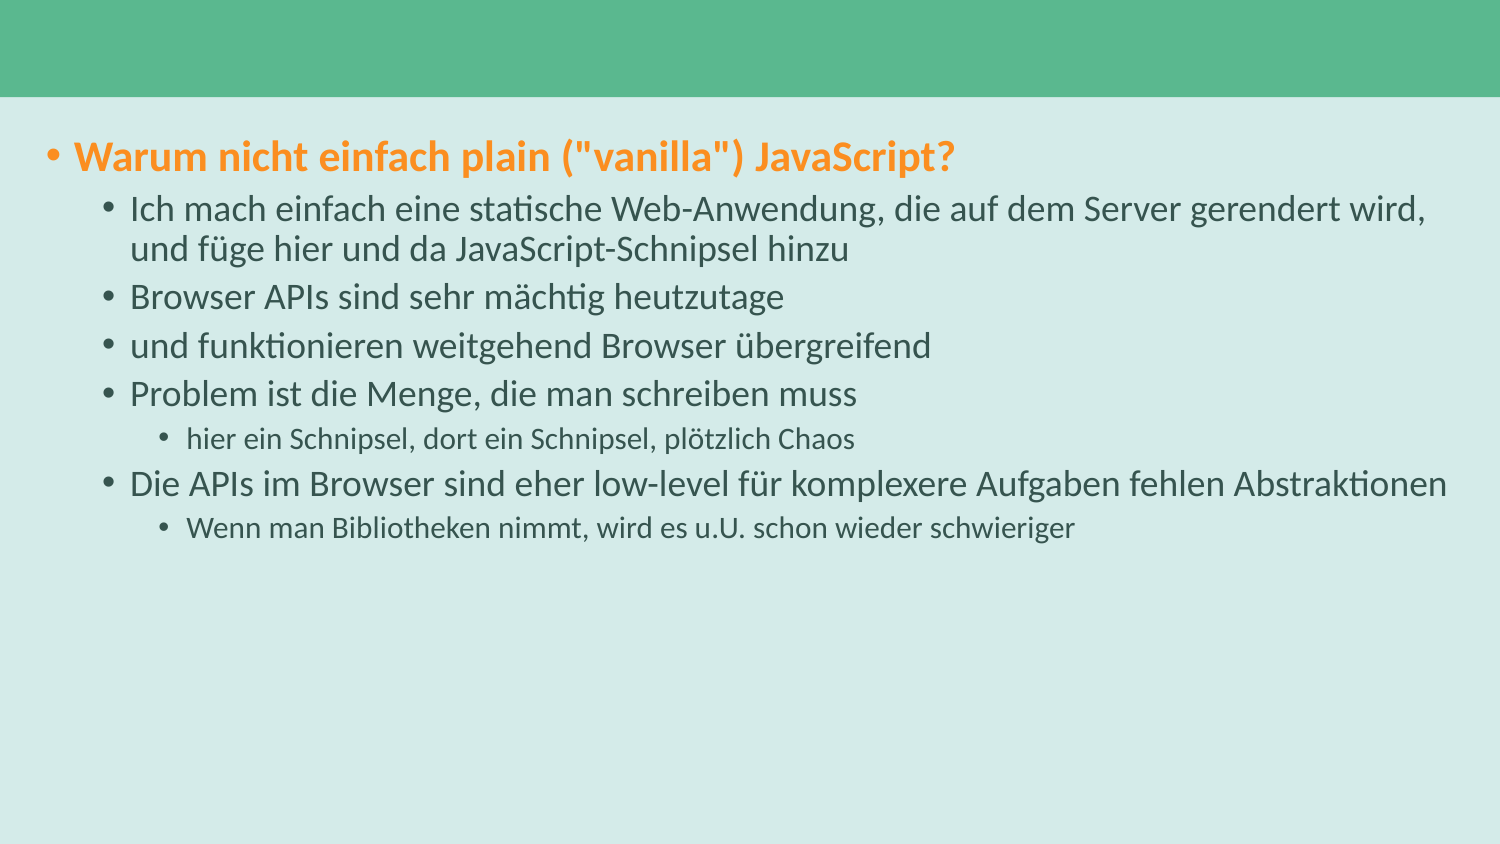

#
Warum nicht einfach plain ("vanilla") JavaScript?
Ich mach einfach eine statische Web-Anwendung, die auf dem Server gerendert wird, und füge hier und da JavaScript-Schnipsel hinzu
Browser APIs sind sehr mächtig heutzutage
und funktionieren weitgehend Browser übergreifend
Problem ist die Menge, die man schreiben muss
hier ein Schnipsel, dort ein Schnipsel, plötzlich Chaos
Die APIs im Browser sind eher low-level für komplexere Aufgaben fehlen Abstraktionen
Wenn man Bibliotheken nimmt, wird es u.U. schon wieder schwieriger